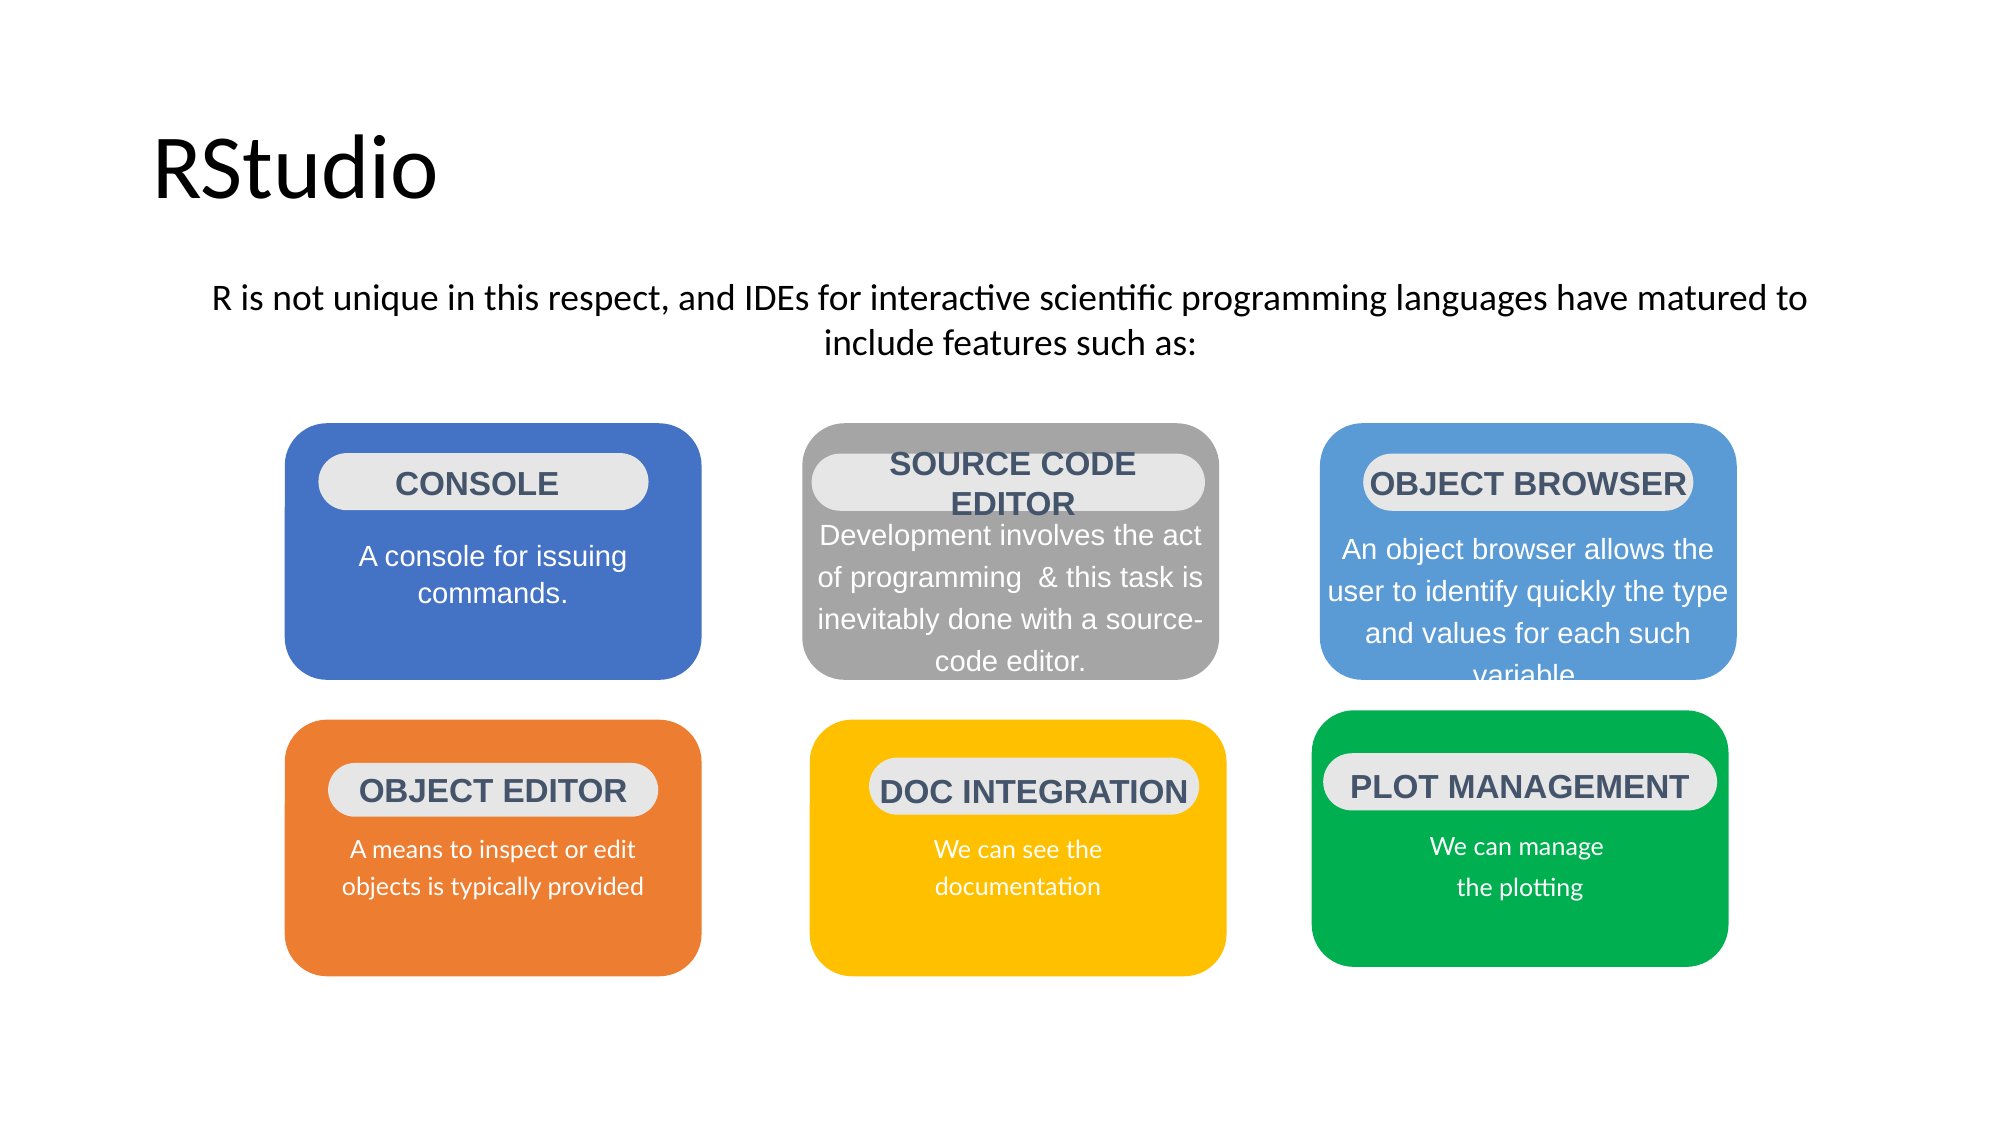

# RStudio
R is not unique in this respect, and IDEs for interactive scientific programming languages have matured to include features such as:

SOURCE CODE EDITOR
OBJECT BROWSER
CONSOLE
Development involves the act of programming  & this task is inevitably done with a source-code editor.
An object browser allows the user to identify quickly the type and values for each such variable.
A console for issuing commands.

OBJECT EDITOR

DOC INTEGRATION
A means to inspect or edit objects is typically provided
We can see the documentation

PLOT MANAGEMENT
We can manage
the plotting